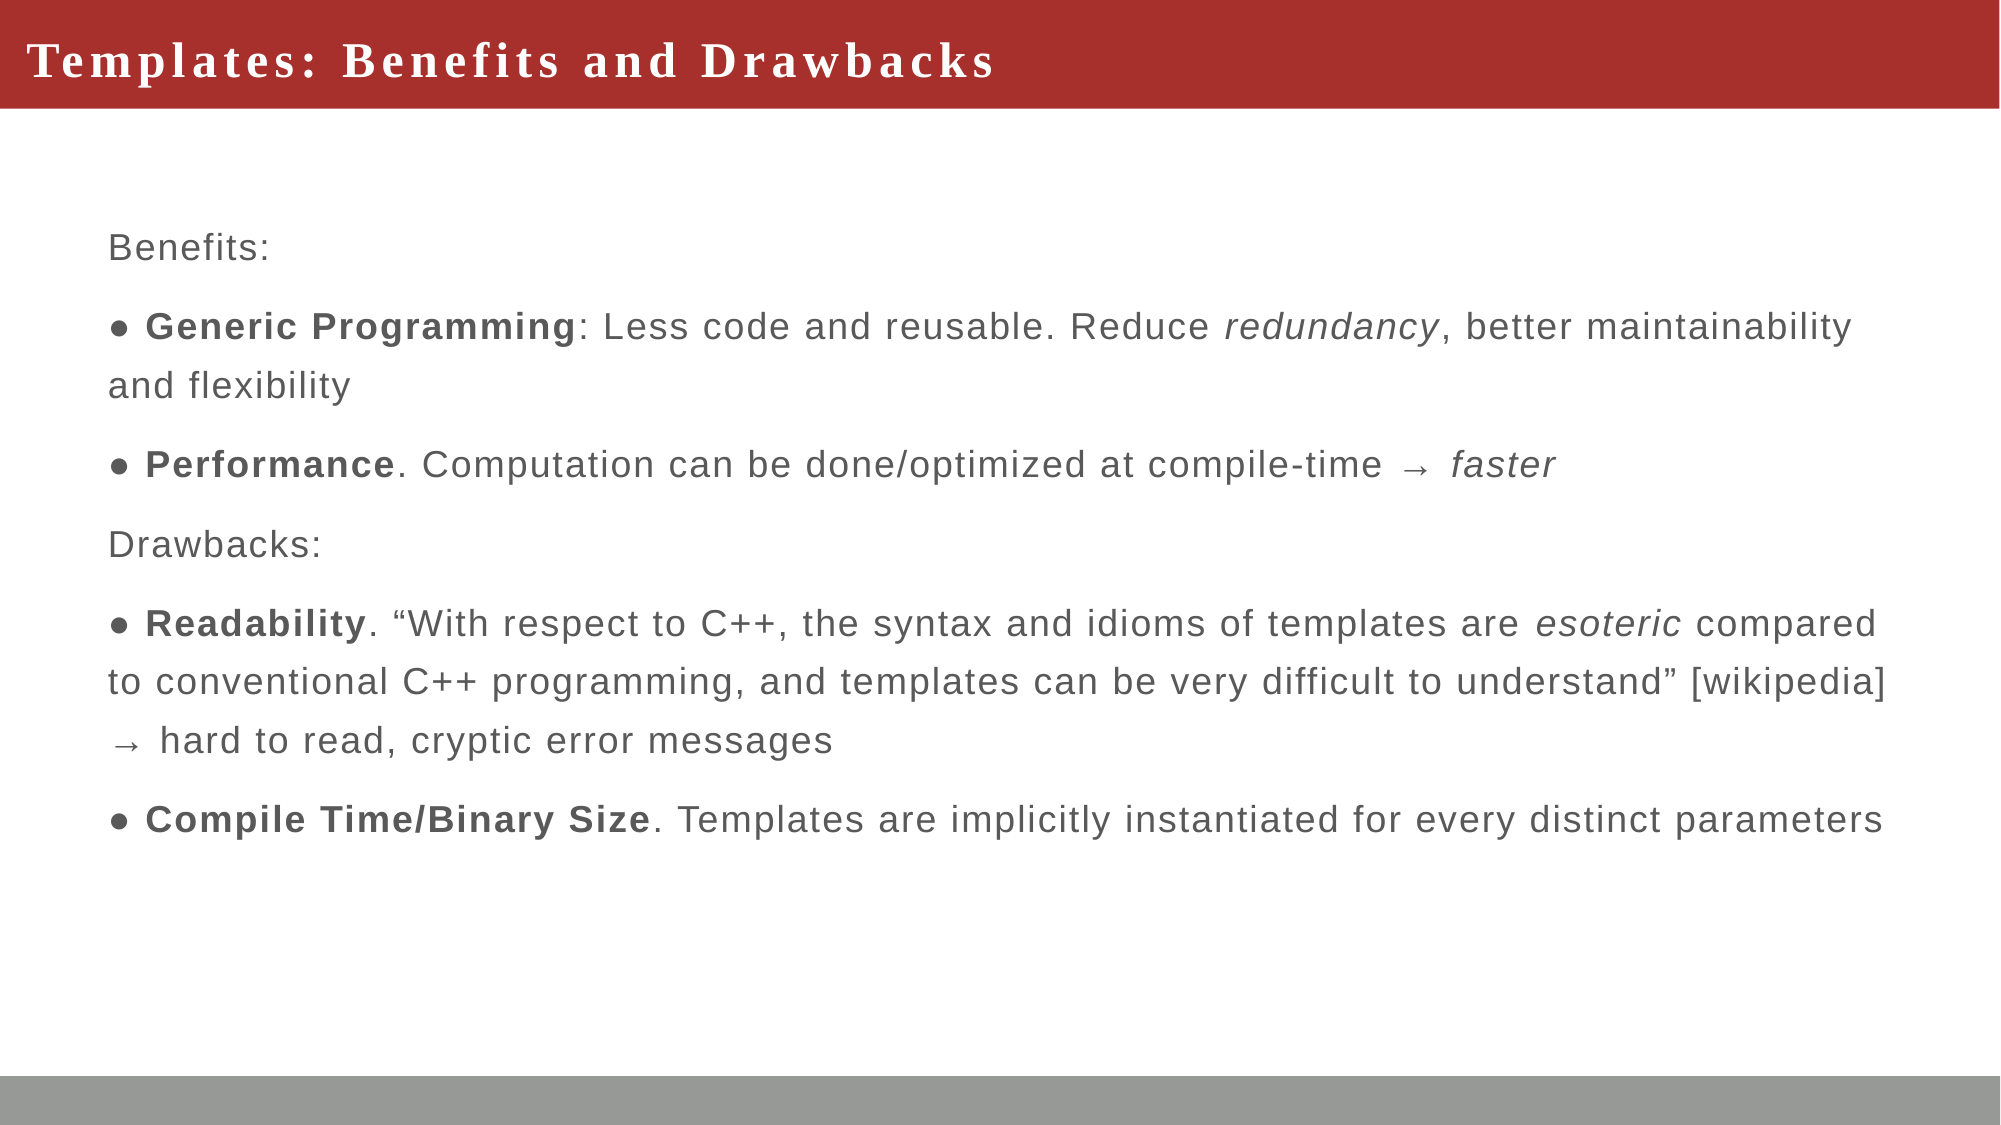

# Templates: Benefits and Drawbacks
Benefits:
● Generic Programming: Less code and reusable. Reduce redundancy, better maintainability and flexibility
● Performance. Computation can be done/optimized at compile-time → faster
Drawbacks:
● Readability. “With respect to C++, the syntax and idioms of templates are esoteric compared to conventional C++ programming, and templates can be very difficult to understand” [wikipedia] → hard to read, cryptic error messages
● Compile Time/Binary Size. Templates are implicitly instantiated for every distinct parameters
13